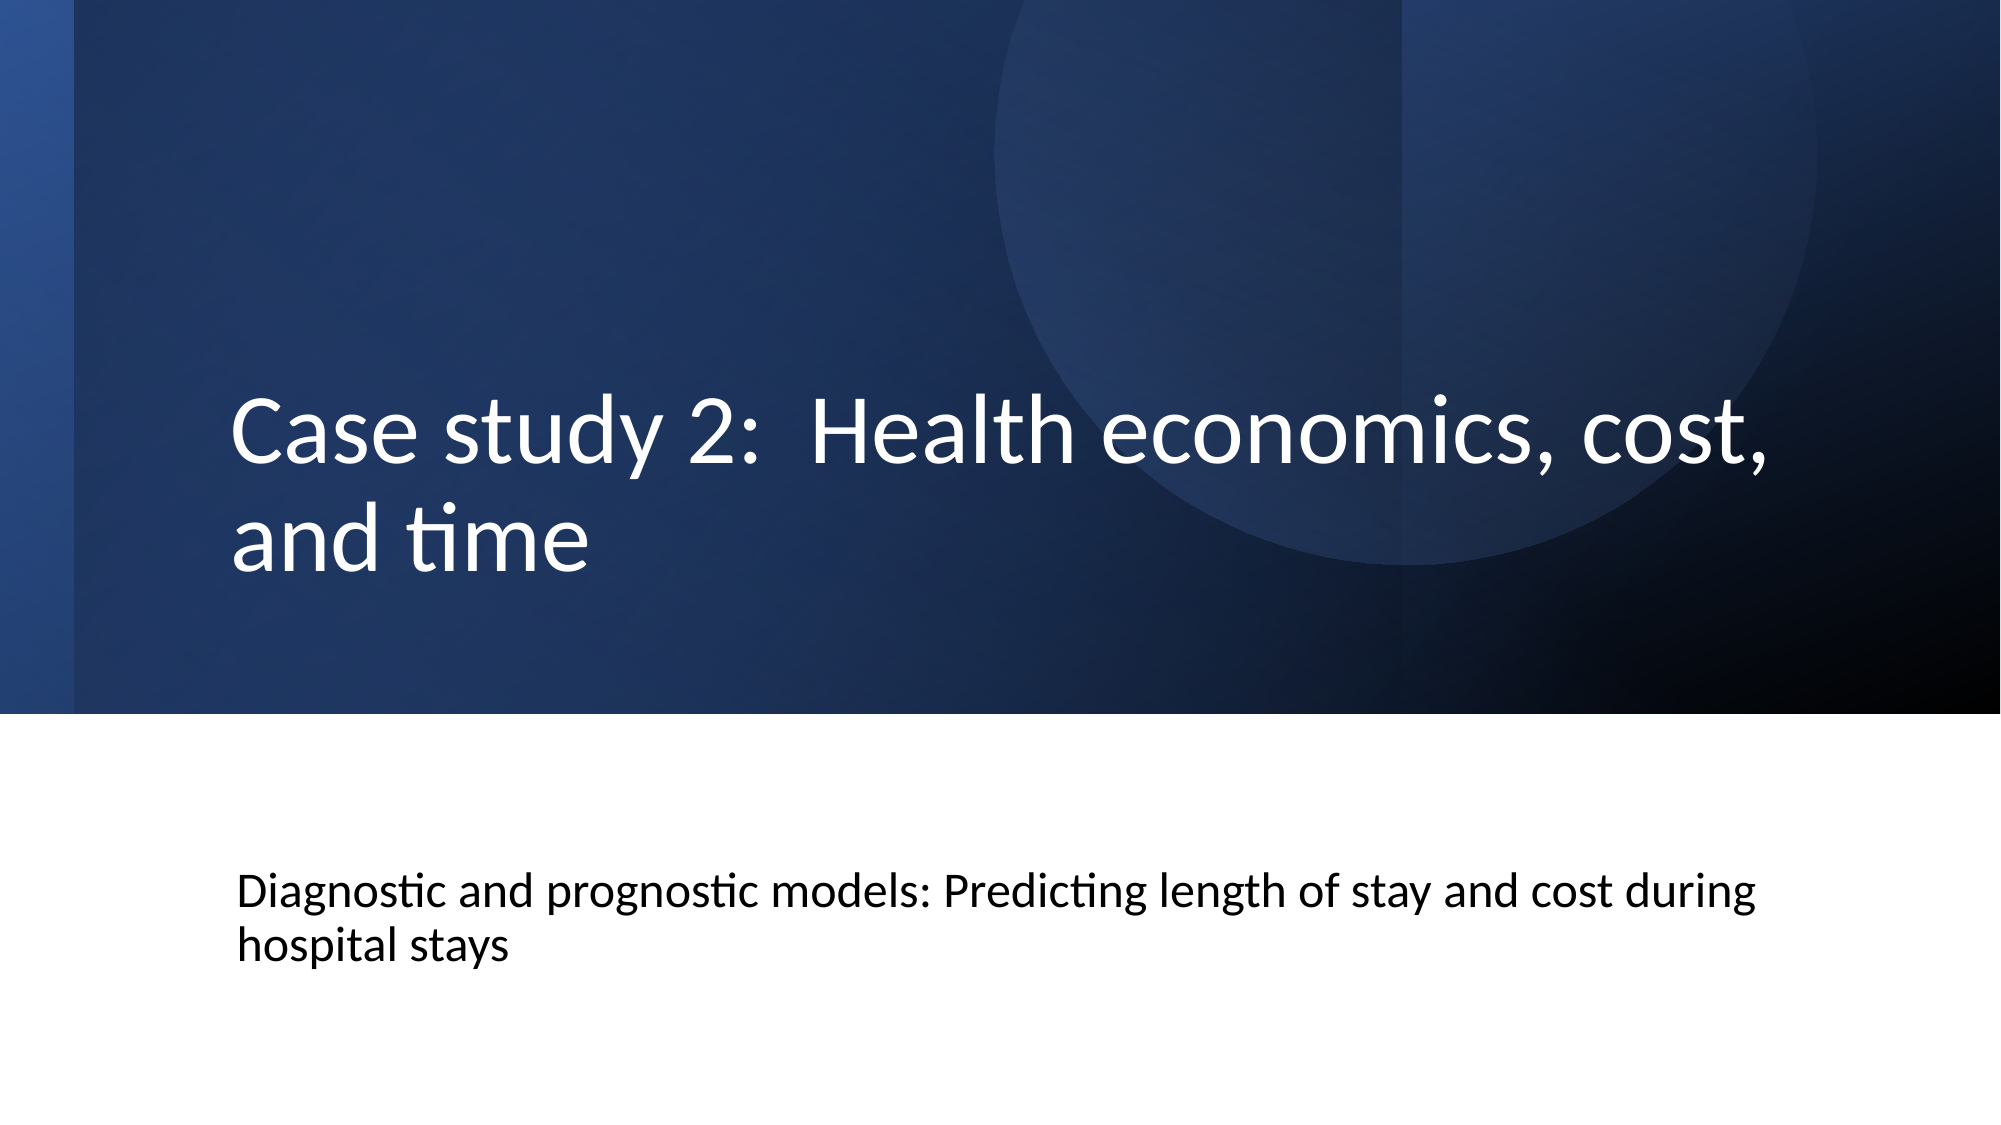

# Case study 2:  Health economics, cost, and time
Diagnostic and prognostic models: Predicting length of stay and cost during hospital stays
141